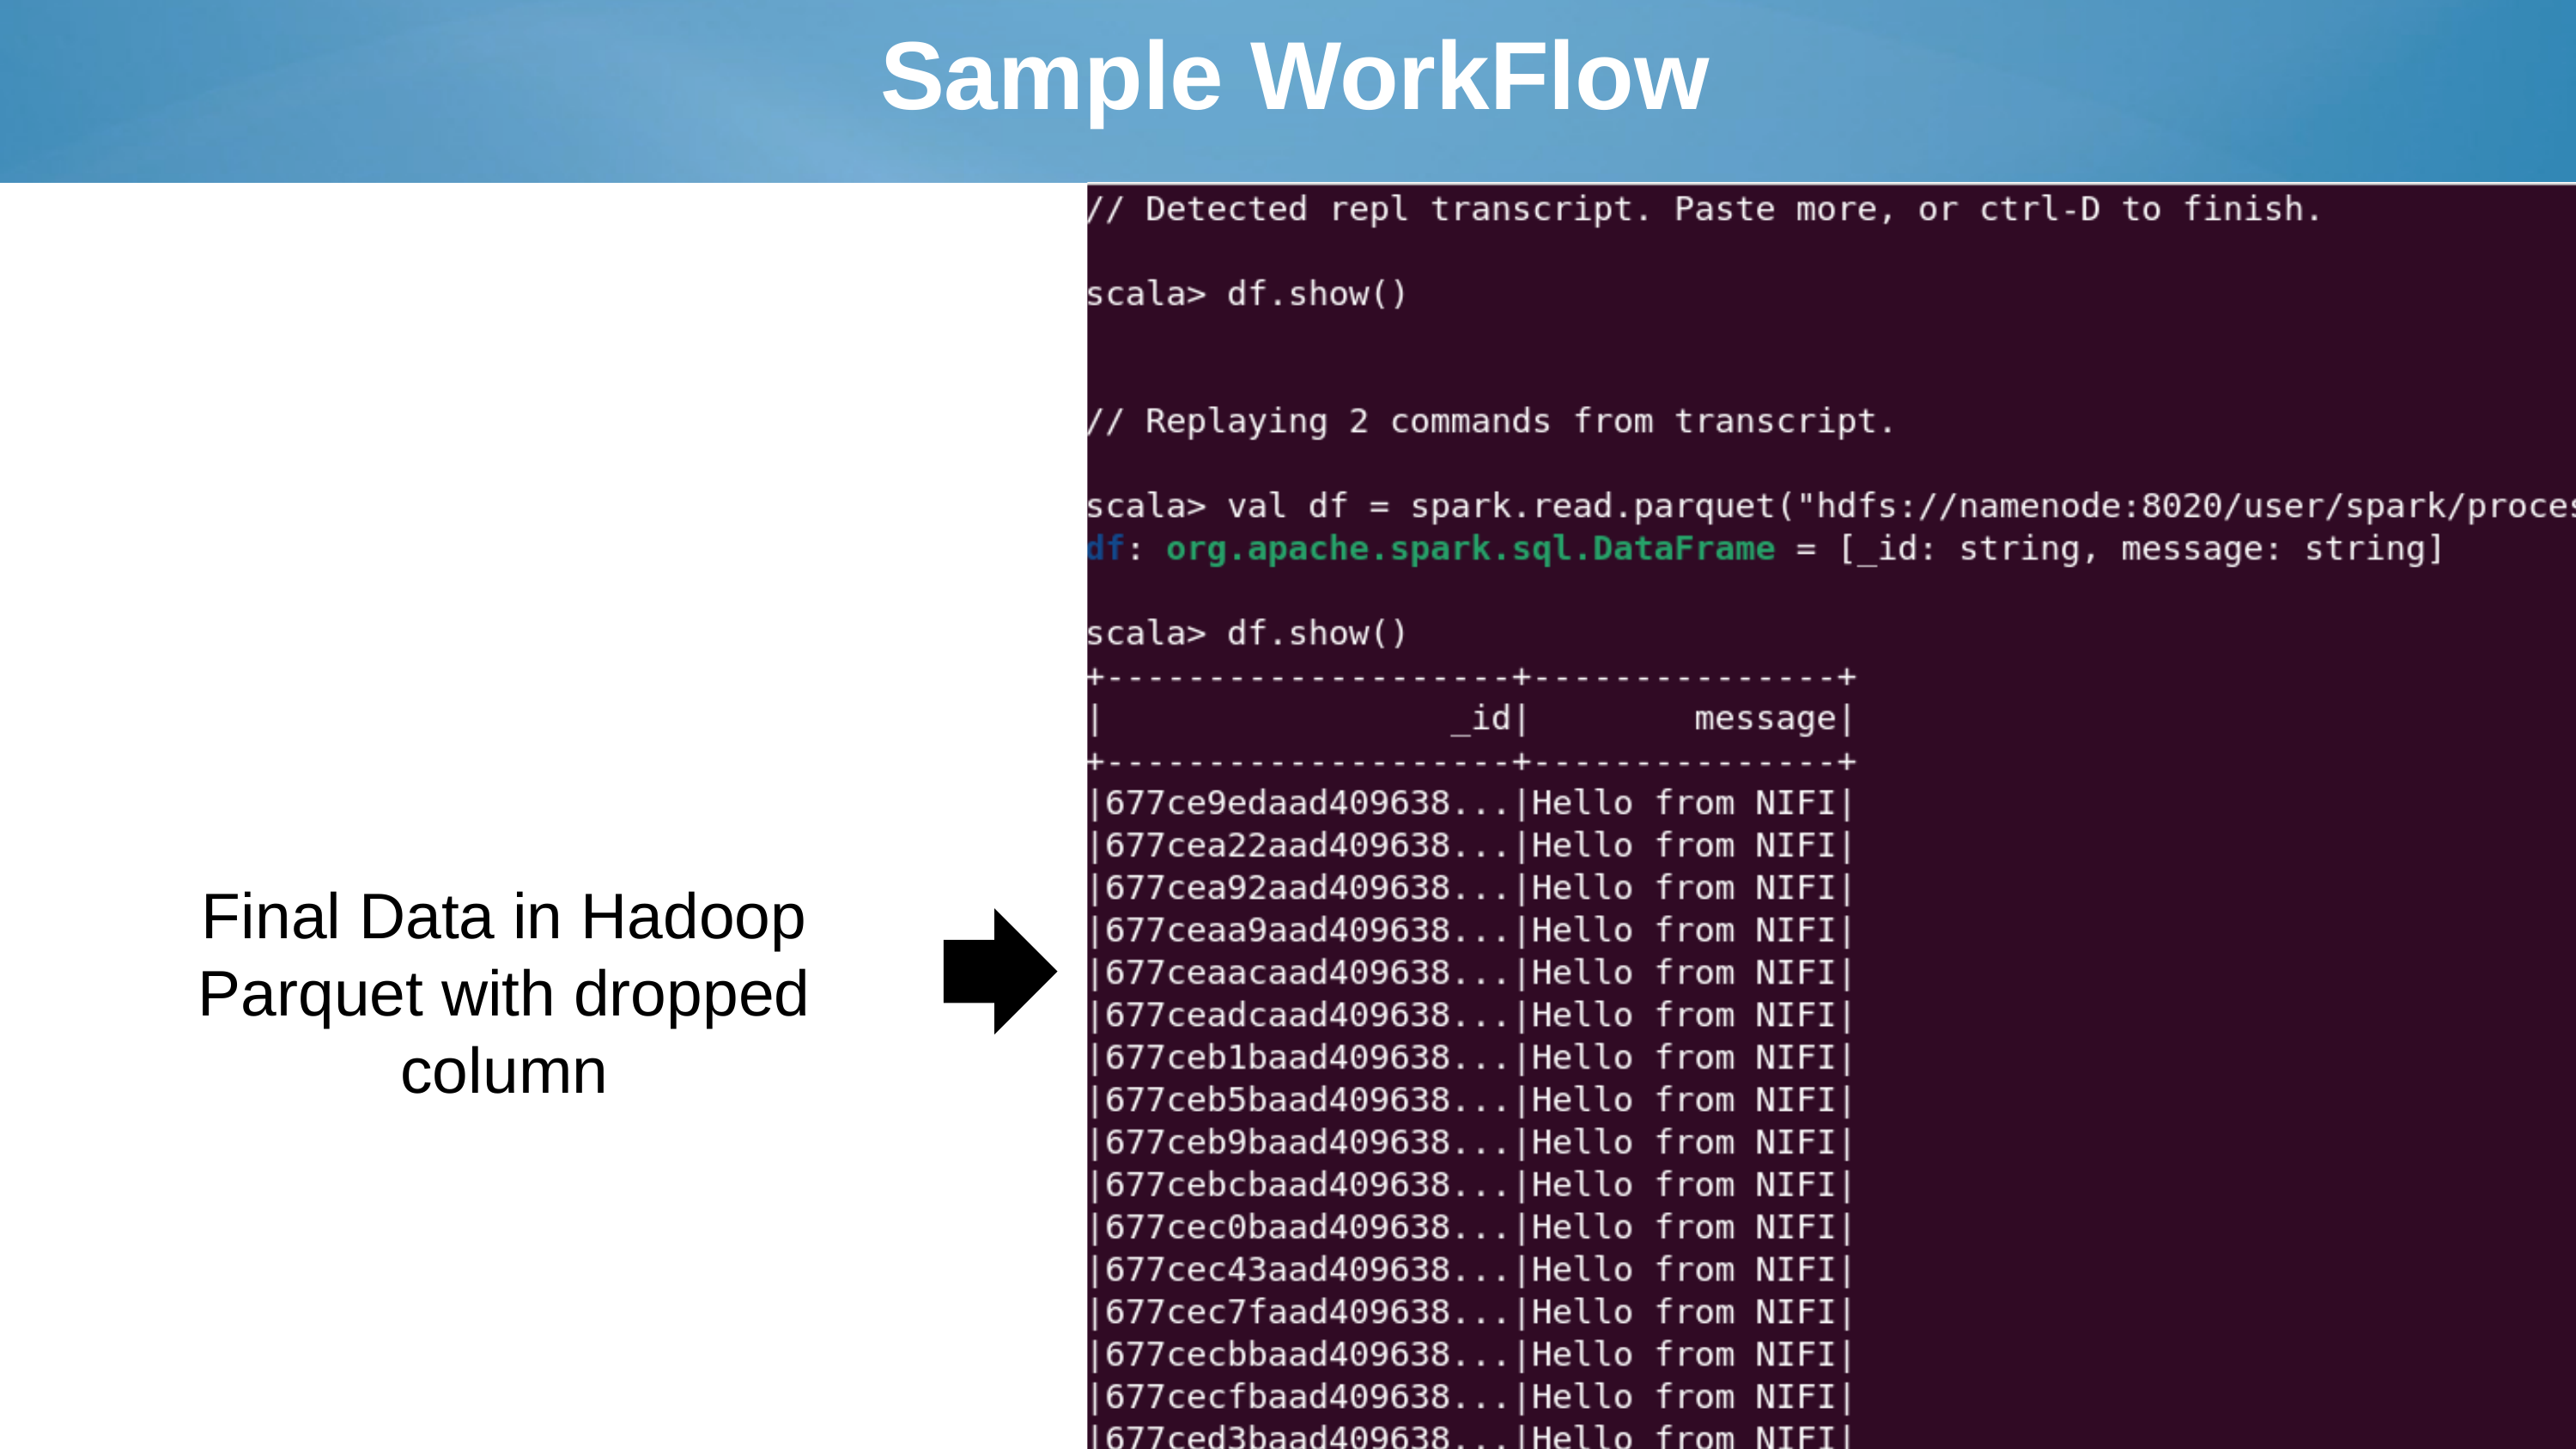

Sample WorkFlow

Final Data in Hadoop Parquet with dropped column